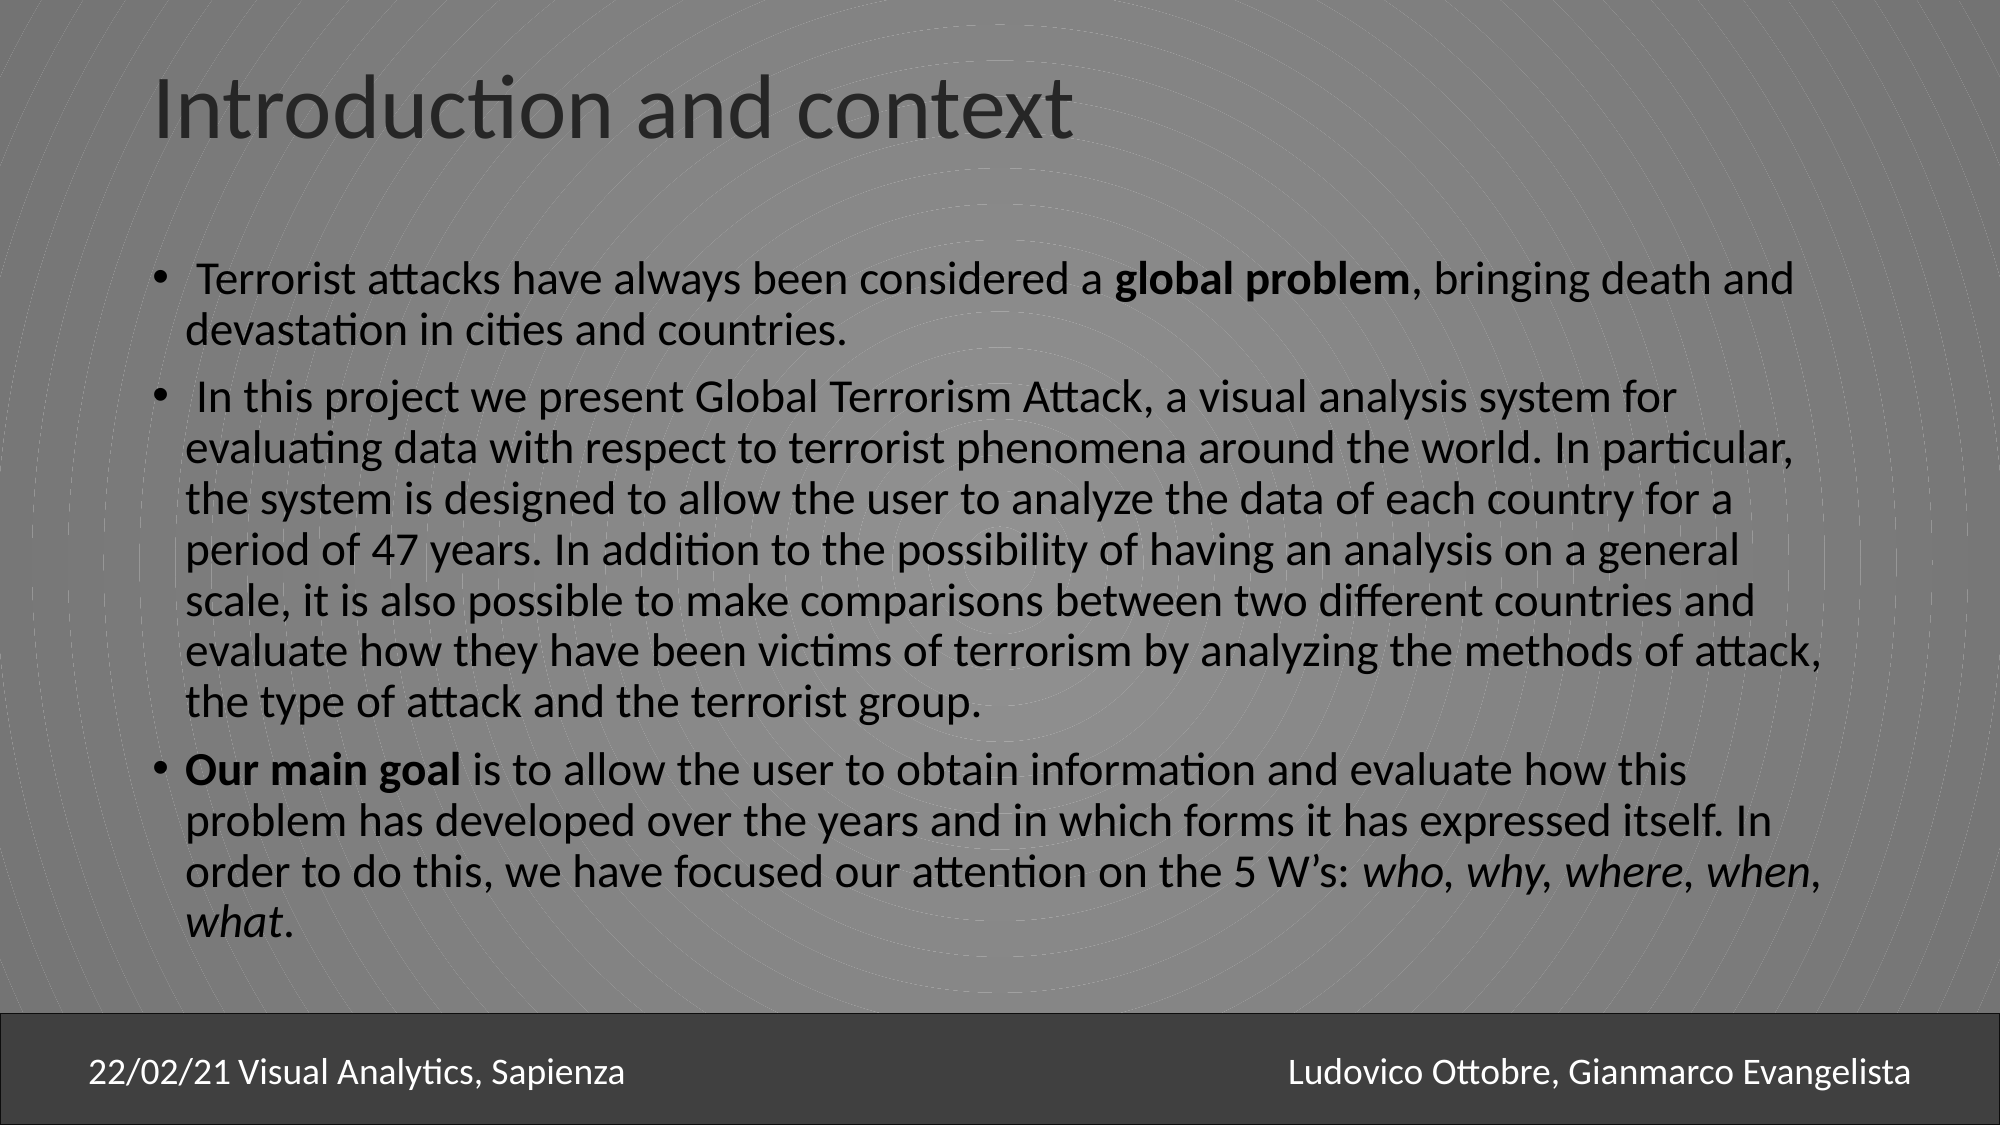

# Introduction and context
 Terrorist attacks have always been considered a global problem, bringing death and devastation in cities and countries.
 In this project we present Global Terrorism Attack, a visual analysis system for evaluating data with respect to terrorist phenomena around the world. In particular, the system is designed to allow the user to analyze the data of each country for a period of 47 years. In addition to the possibility of having an analysis on a general scale, it is also possible to make comparisons between two different countries and evaluate how they have been victims of terrorism by analyzing the methods of attack, the type of attack and the terrorist group.
Our main goal is to allow the user to obtain information and evaluate how this problem has developed over the years and in which forms it has expressed itself. In order to do this, we have focused our attention on the 5 W’s: who, why, where, when, what.
22/02/21	Visual Analytics, Sapienza					Ludovico Ottobre, Gianmarco Evangelista